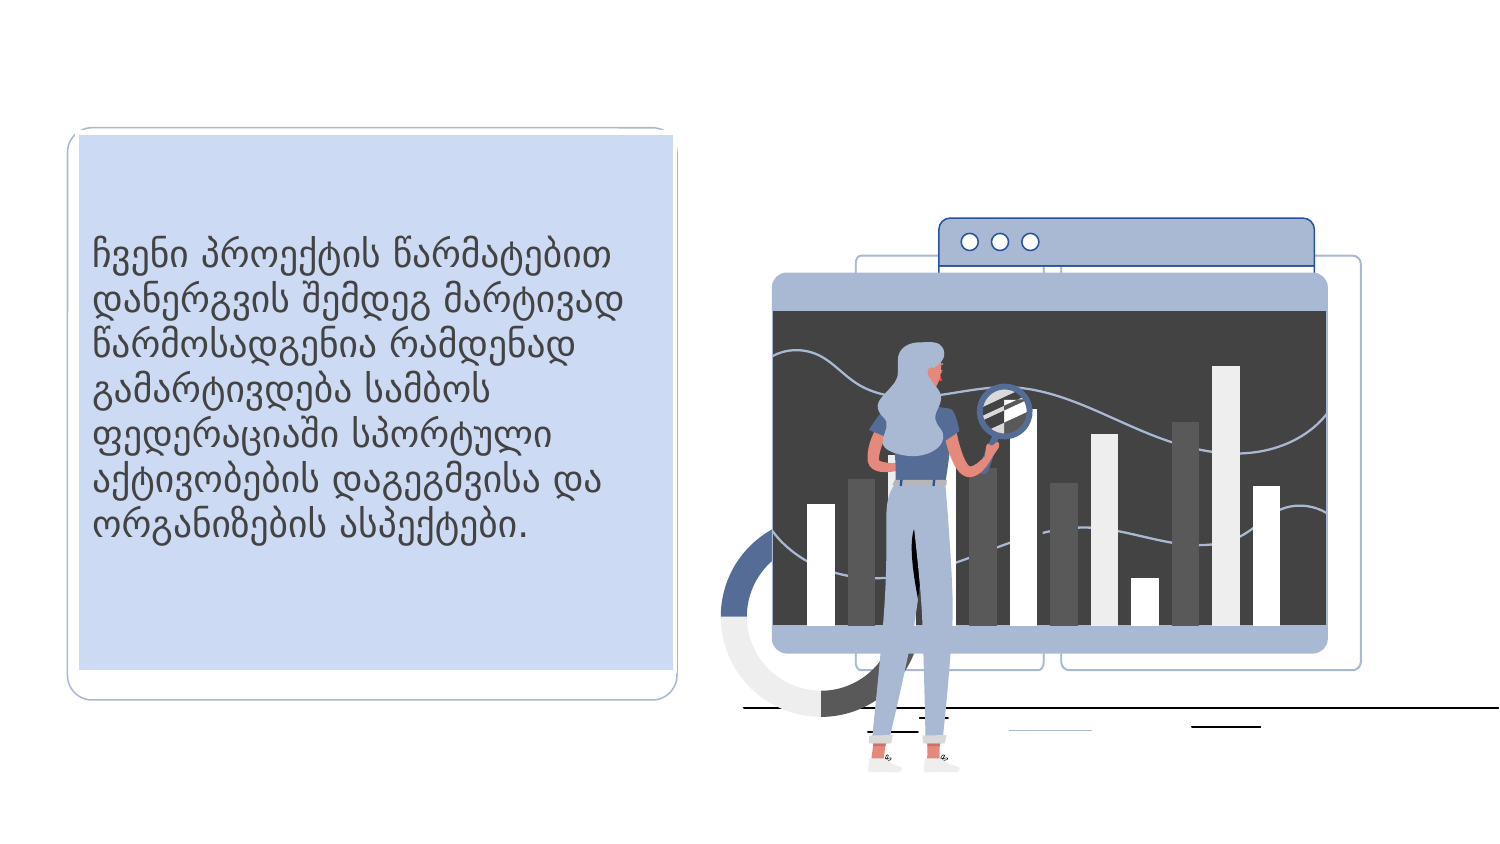

ჩვენი პროექტის წარმატებით  დანერგვის შემდეგ მარტივად წარმოსადგენია რამდენად გამარტივდება სამბოს ფედერაციაში სპორტული აქტივობების დაგეგმვისა და ორგანიზების ასპექტები.